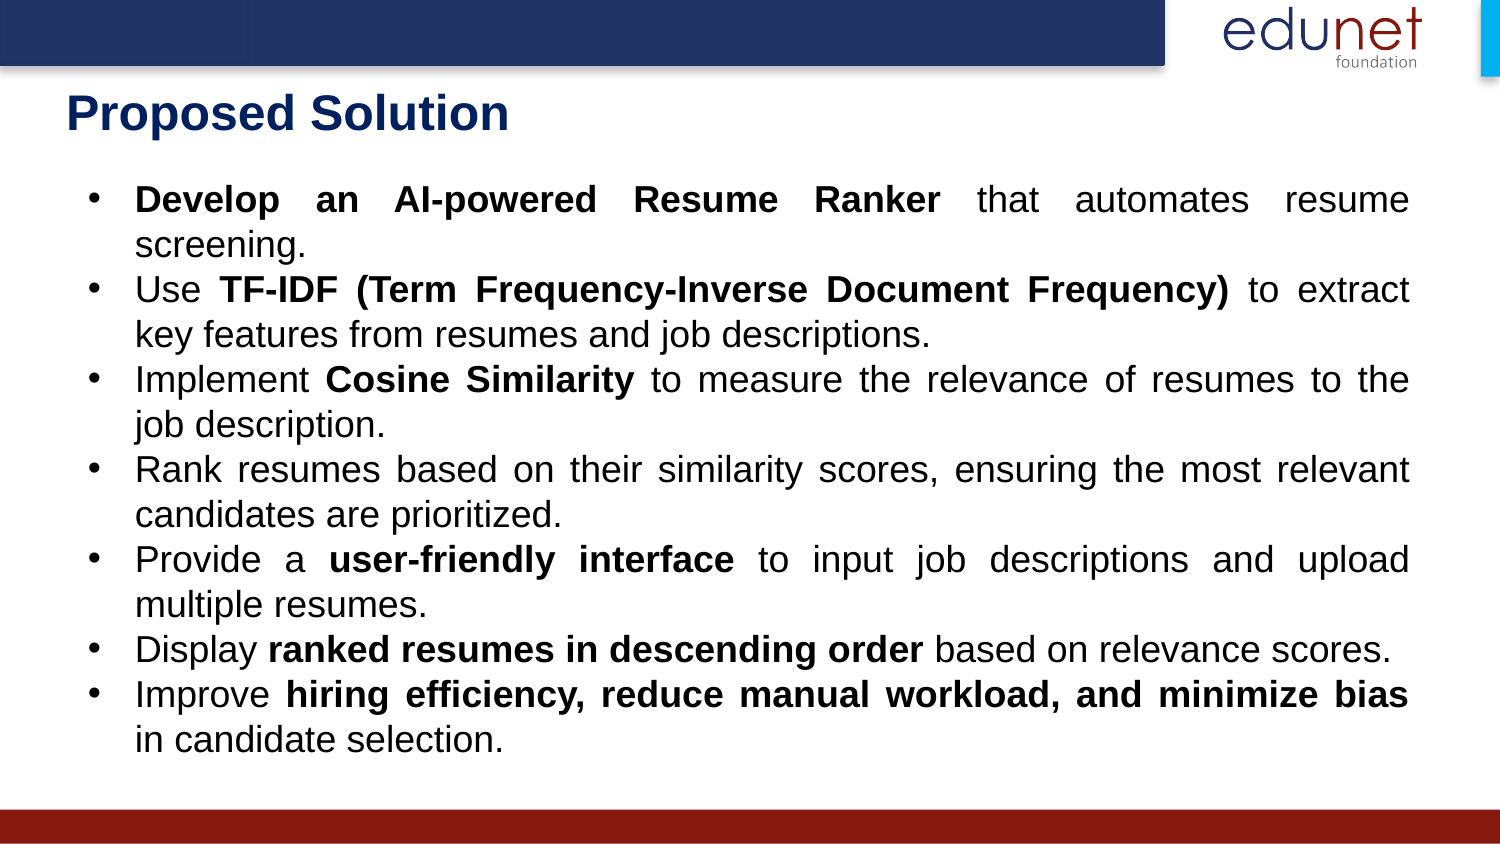

# Proposed Solution
Develop an AI-powered Resume Ranker that automates resume screening.
Use TF-IDF (Term Frequency-Inverse Document Frequency) to extract key features from resumes and job descriptions.
Implement Cosine Similarity to measure the relevance of resumes to the job description.
Rank resumes based on their similarity scores, ensuring the most relevant candidates are prioritized.
Provide a user-friendly interface to input job descriptions and upload multiple resumes.
Display ranked resumes in descending order based on relevance scores.
Improve hiring efficiency, reduce manual workload, and minimize bias in candidate selection.